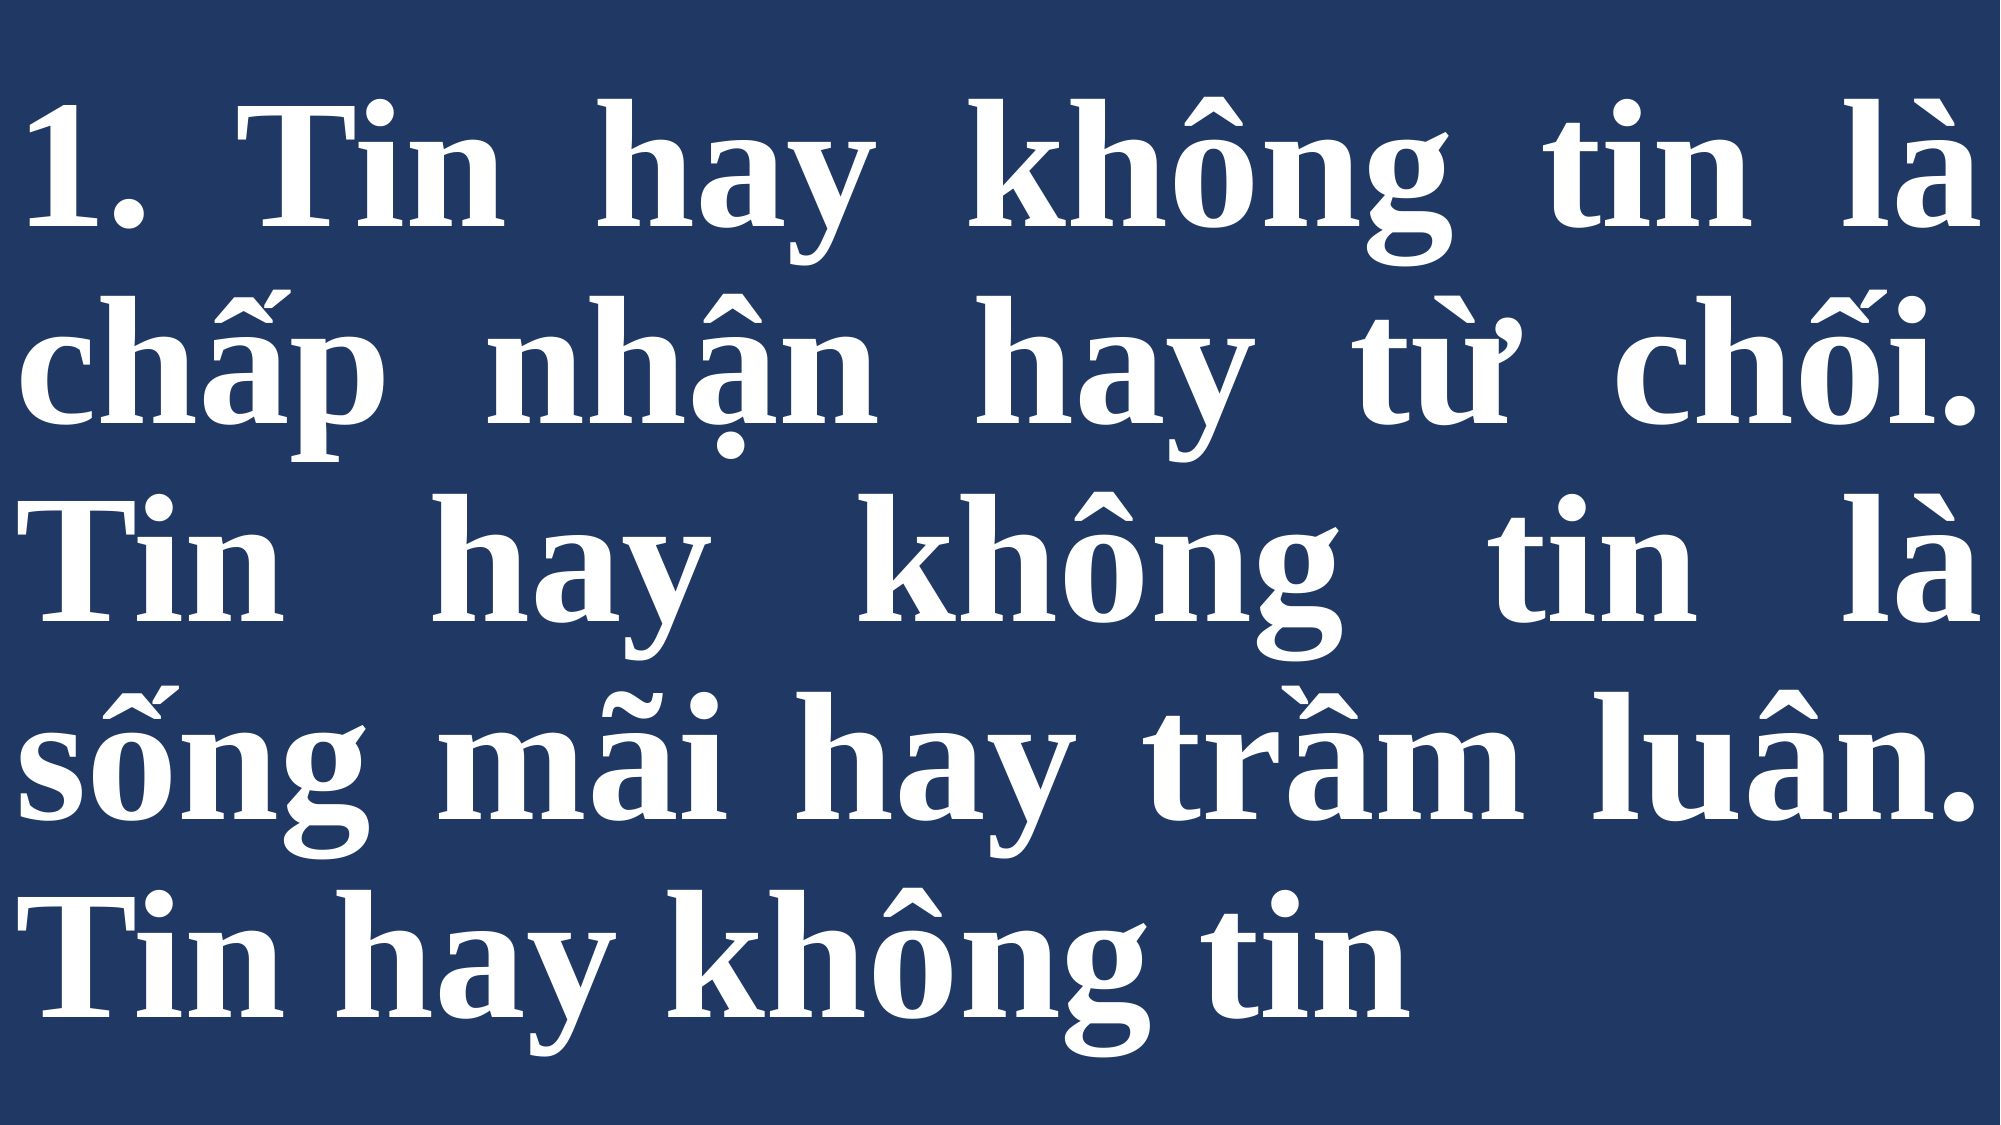

# 1. Tin hay không tin là chấp nhận hay từ chối. Tin hay không tin là sống mãi hay trầm luân. Tin hay không tin